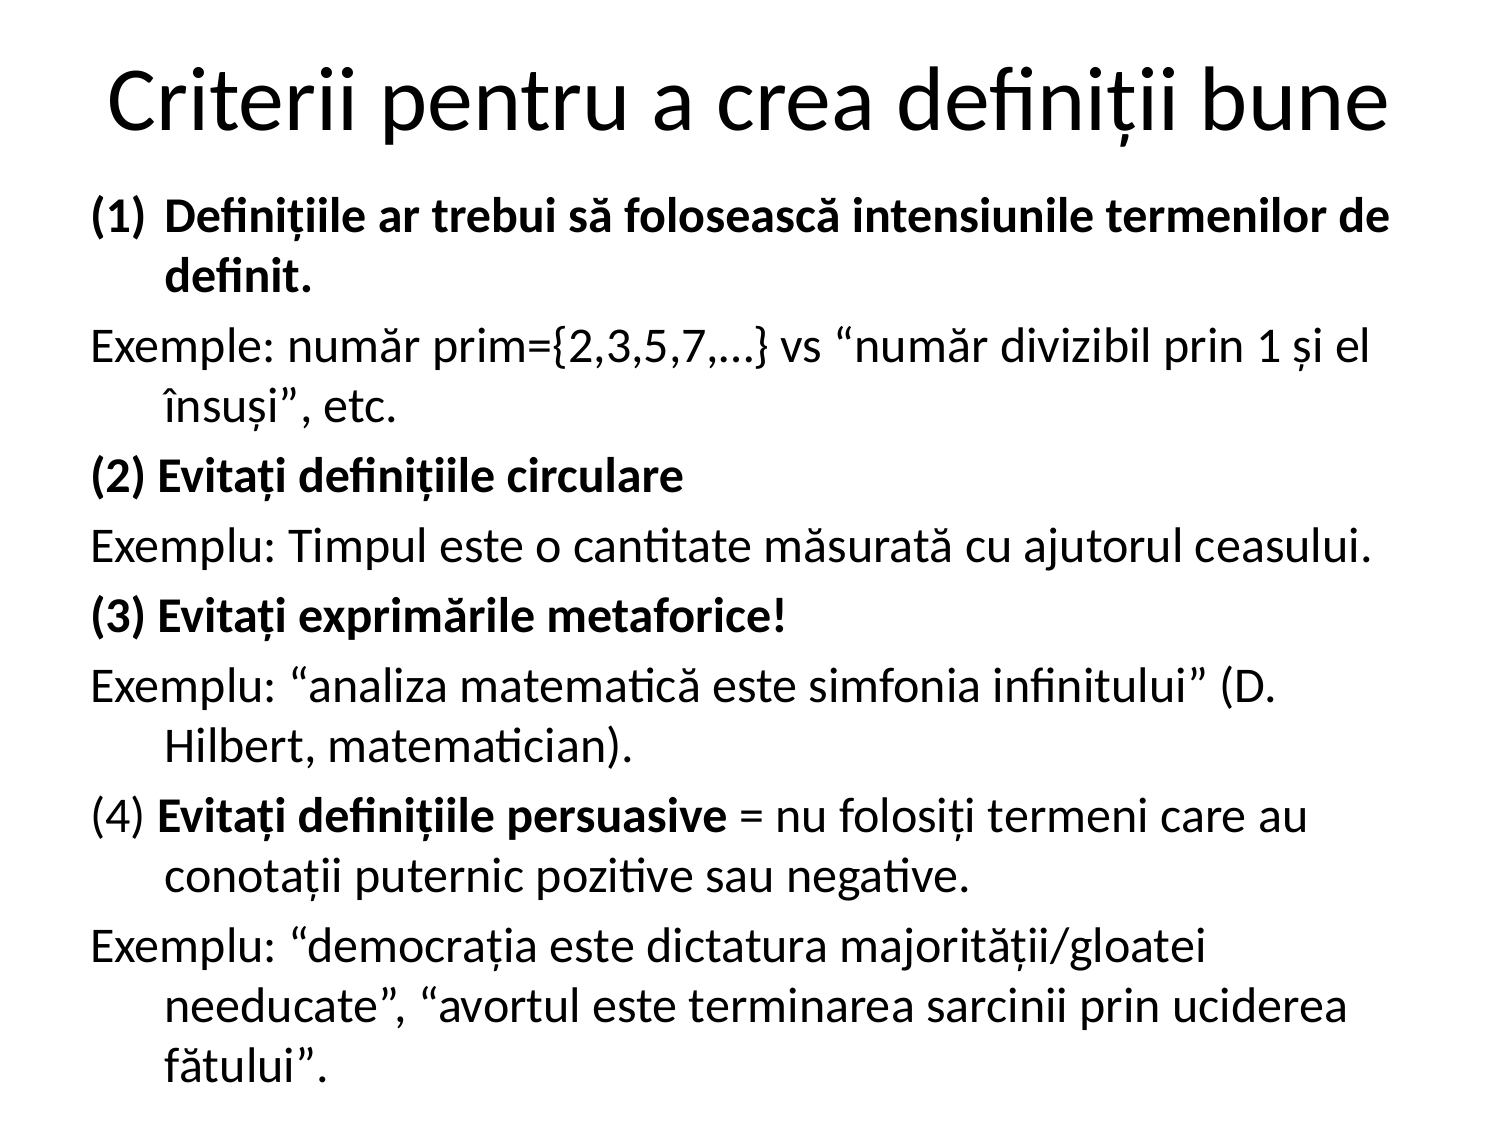

# Criterii pentru a crea definiții bune
Definițiile ar trebui să folosească intensiunile termenilor de definit.
Exemple: număr prim={2,3,5,7,…} vs “număr divizibil prin 1 și el însuși”, etc.
(2) Evitați definițiile circulare
Exemplu: Timpul este o cantitate măsurată cu ajutorul ceasului.
(3) Evitați exprimările metaforice!
Exemplu: “analiza matematică este simfonia infinitului” (D. Hilbert, matematician).
(4) Evitați definițiile persuasive = nu folosiți termeni care au conotații puternic pozitive sau negative.
Exemplu: “democrația este dictatura majorității/gloatei needucate”, “avortul este terminarea sarcinii prin uciderea fătului”.